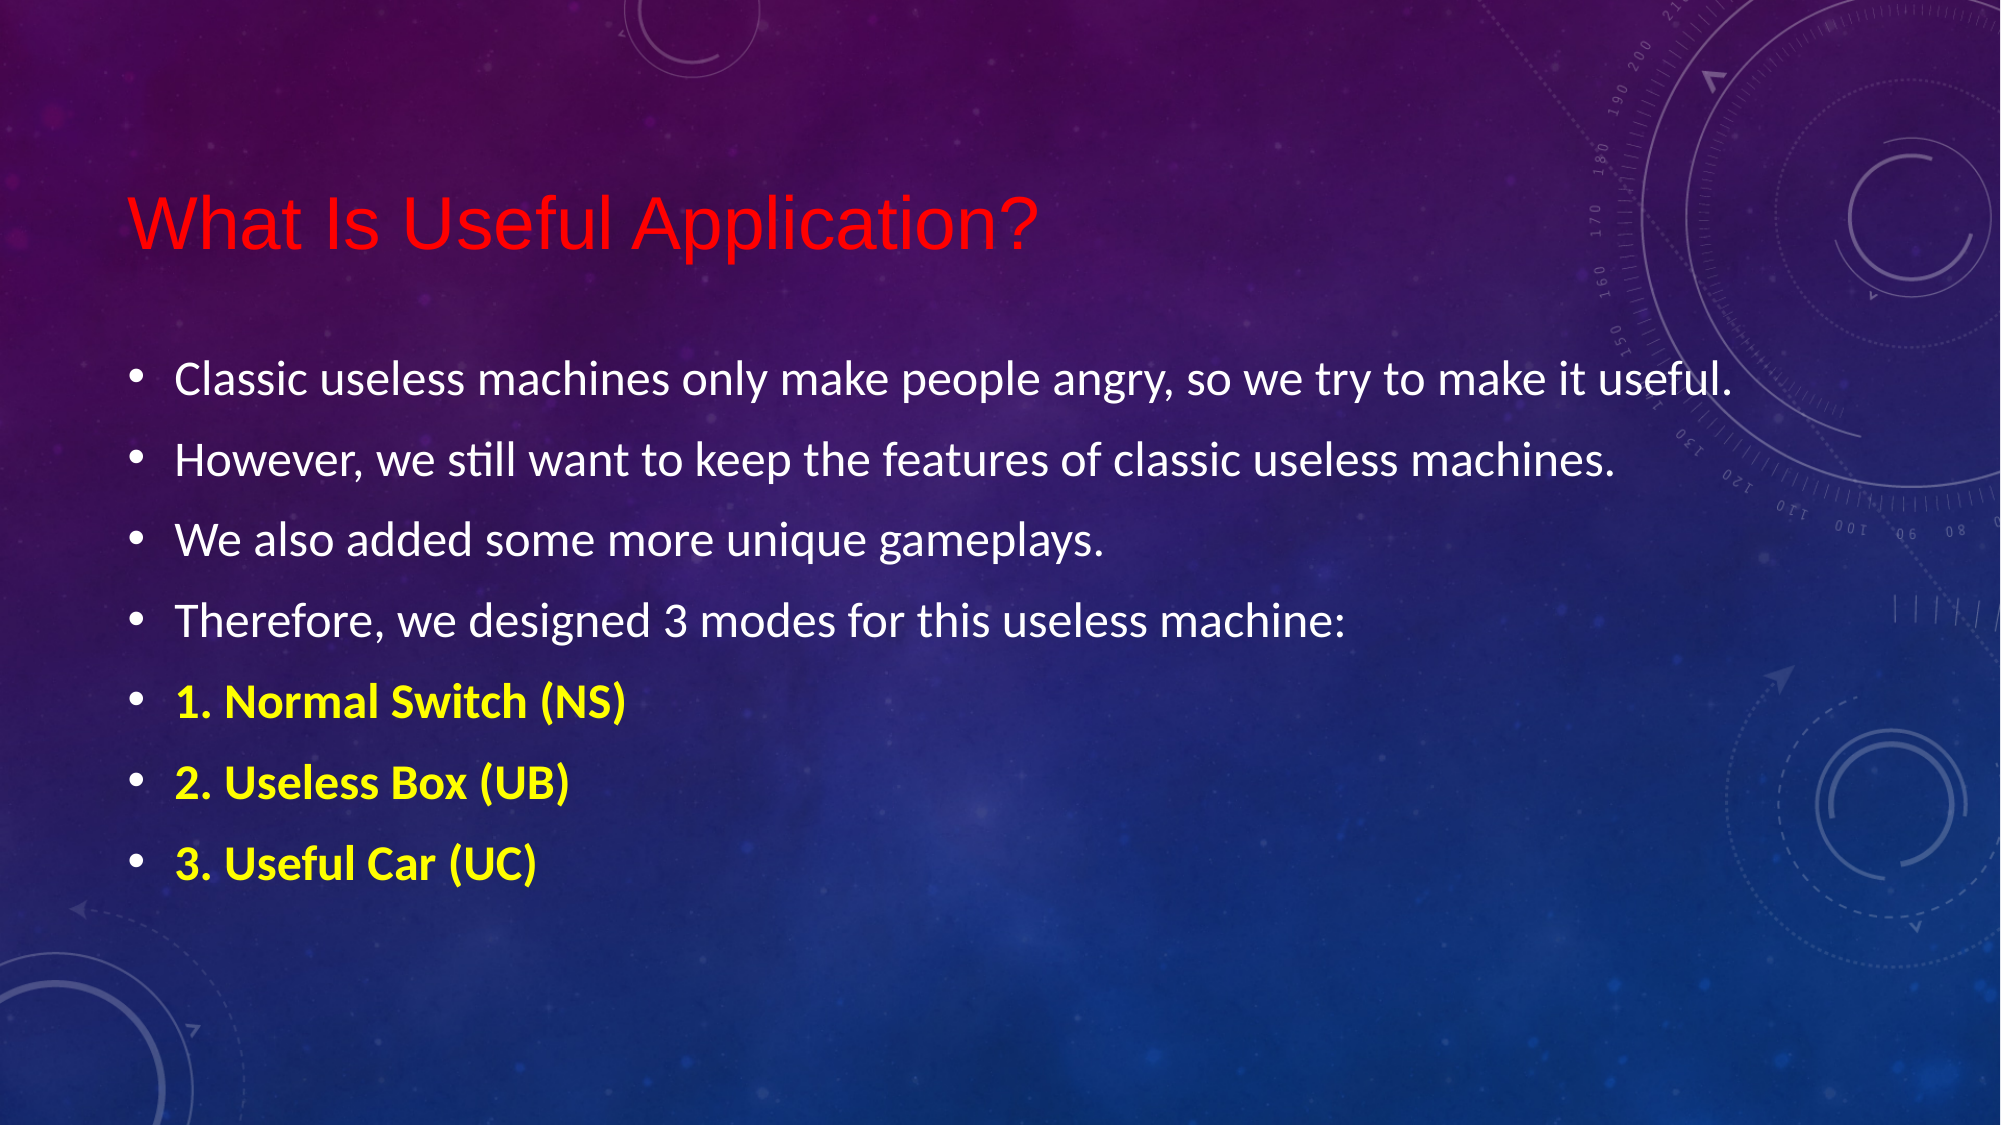

# What Is Useful Application?
Classic useless machines only make people angry, so we try to make it useful.
However, we still want to keep the features of classic useless machines.
We also added some more unique gameplays.
Therefore, we designed 3 modes for this useless machine:
1. Normal Switch (NS)
2. Useless Box (UB)
3. Useful Car (UC)